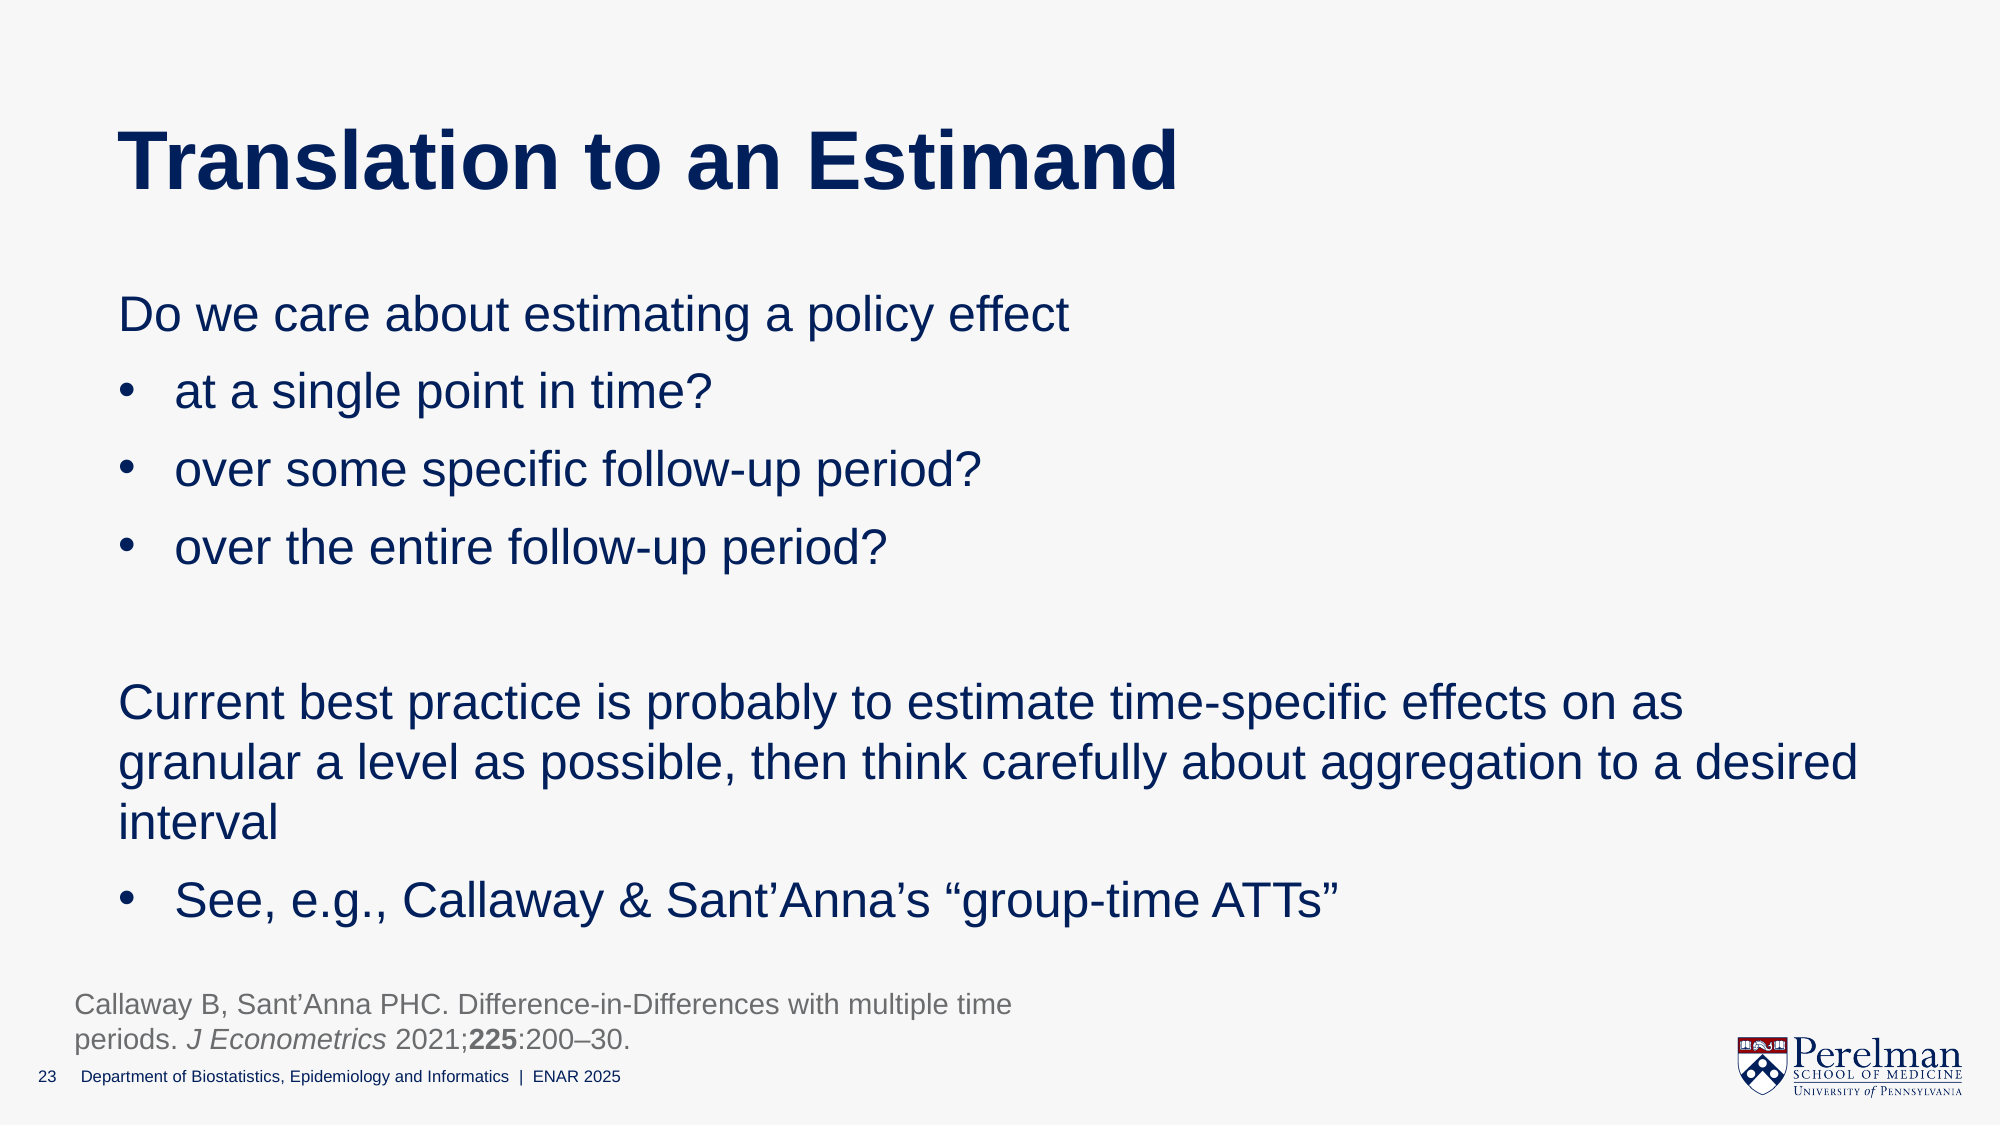

# Translation to an Estimand
Do we care about estimating a policy effect
at a single point in time?
over some specific follow-up period?
over the entire follow-up period?

Current best practice is probably to estimate time-specific effects on as granular a level as possible, then think carefully about aggregation to a desired interval
See, e.g., Callaway & Sant’Anna’s “group-time ATTs”
Callaway B, Sant’Anna PHC. Difference-in-Differences with multiple time periods. J Econometrics 2021;225:200–30.
23